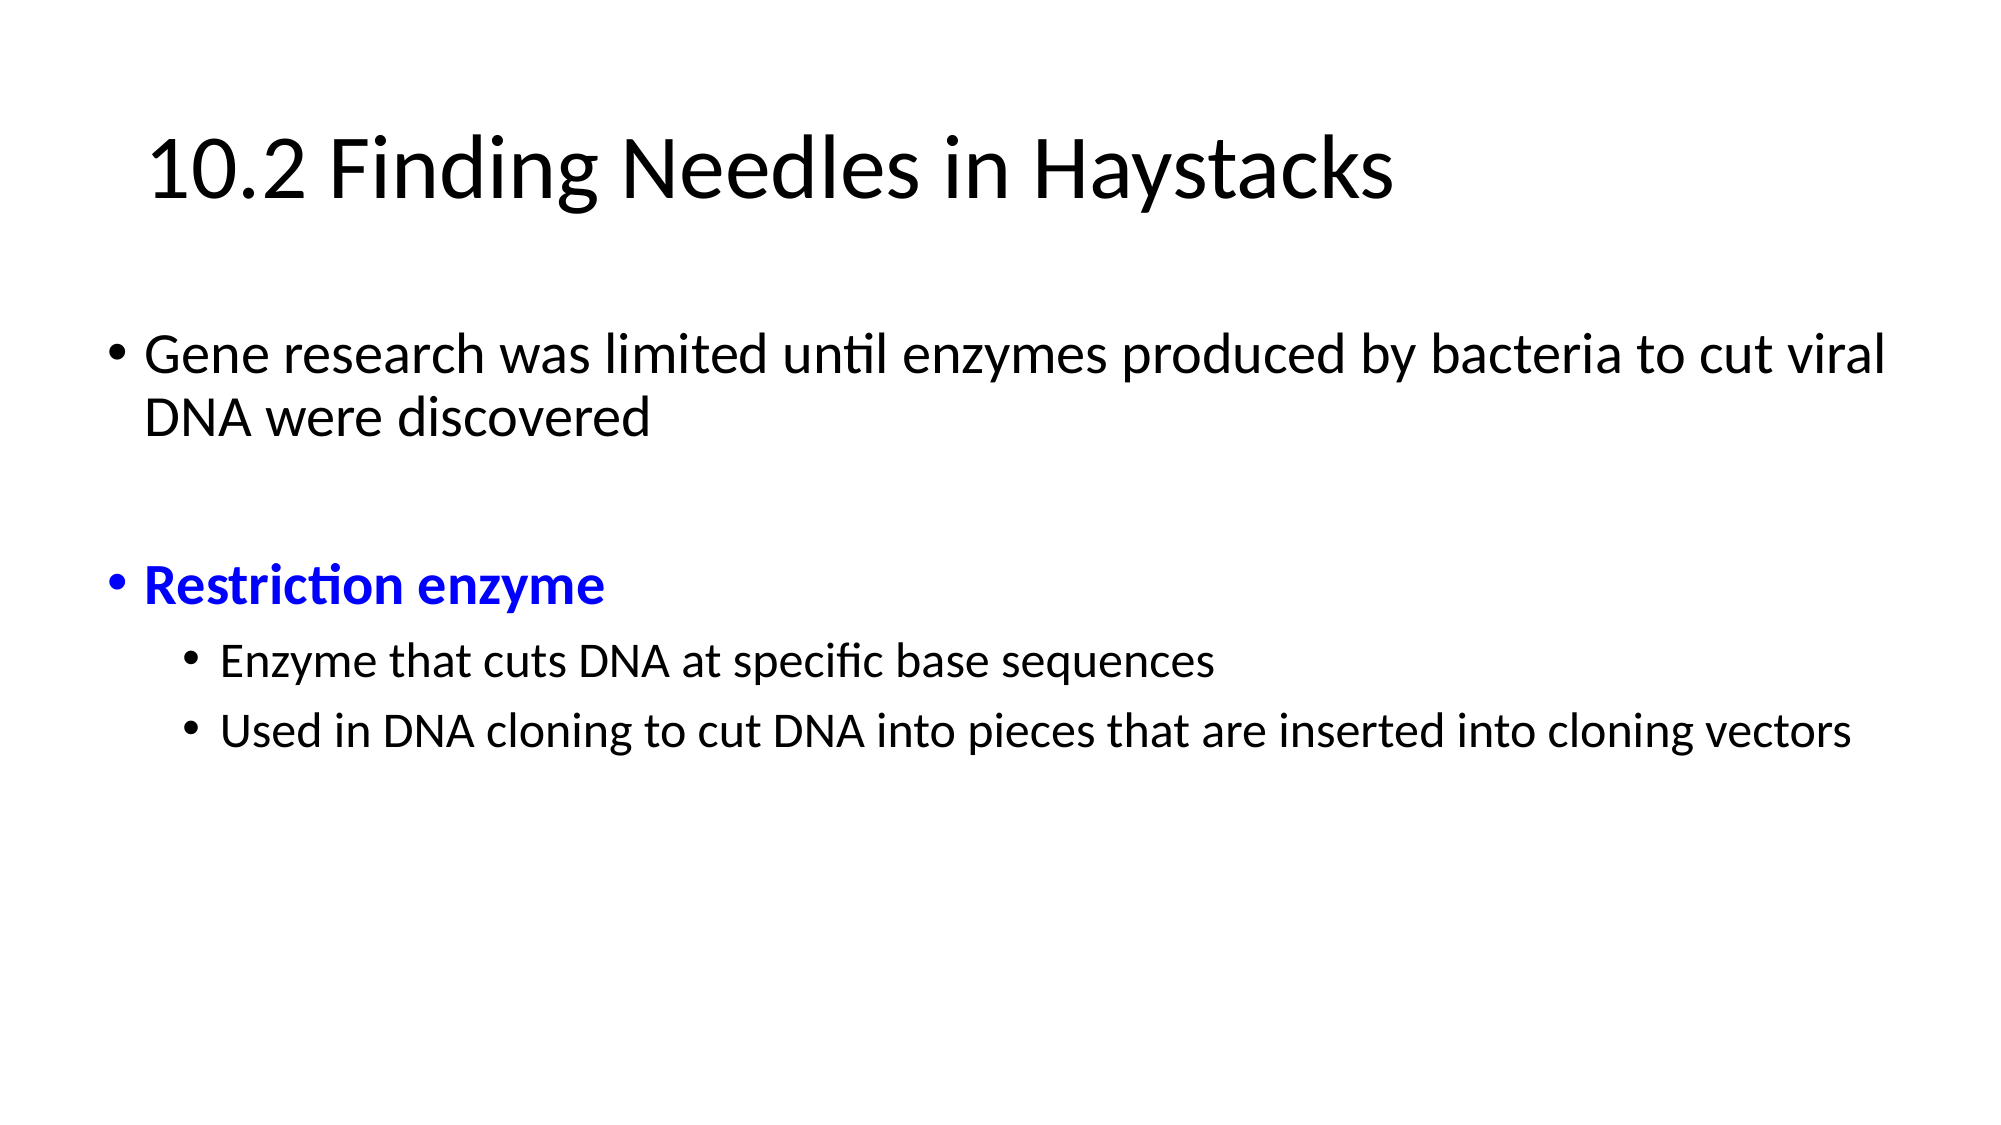

10.2 Finding Needles in Haystacks

Gene research was limited until enzymes produced by bacteria to cut viral DNA were discovered

Restriction enzyme
Enzyme that cuts DNA at specific base sequences
Used in DNA cloning to cut DNA into pieces that are inserted into cloning vectors